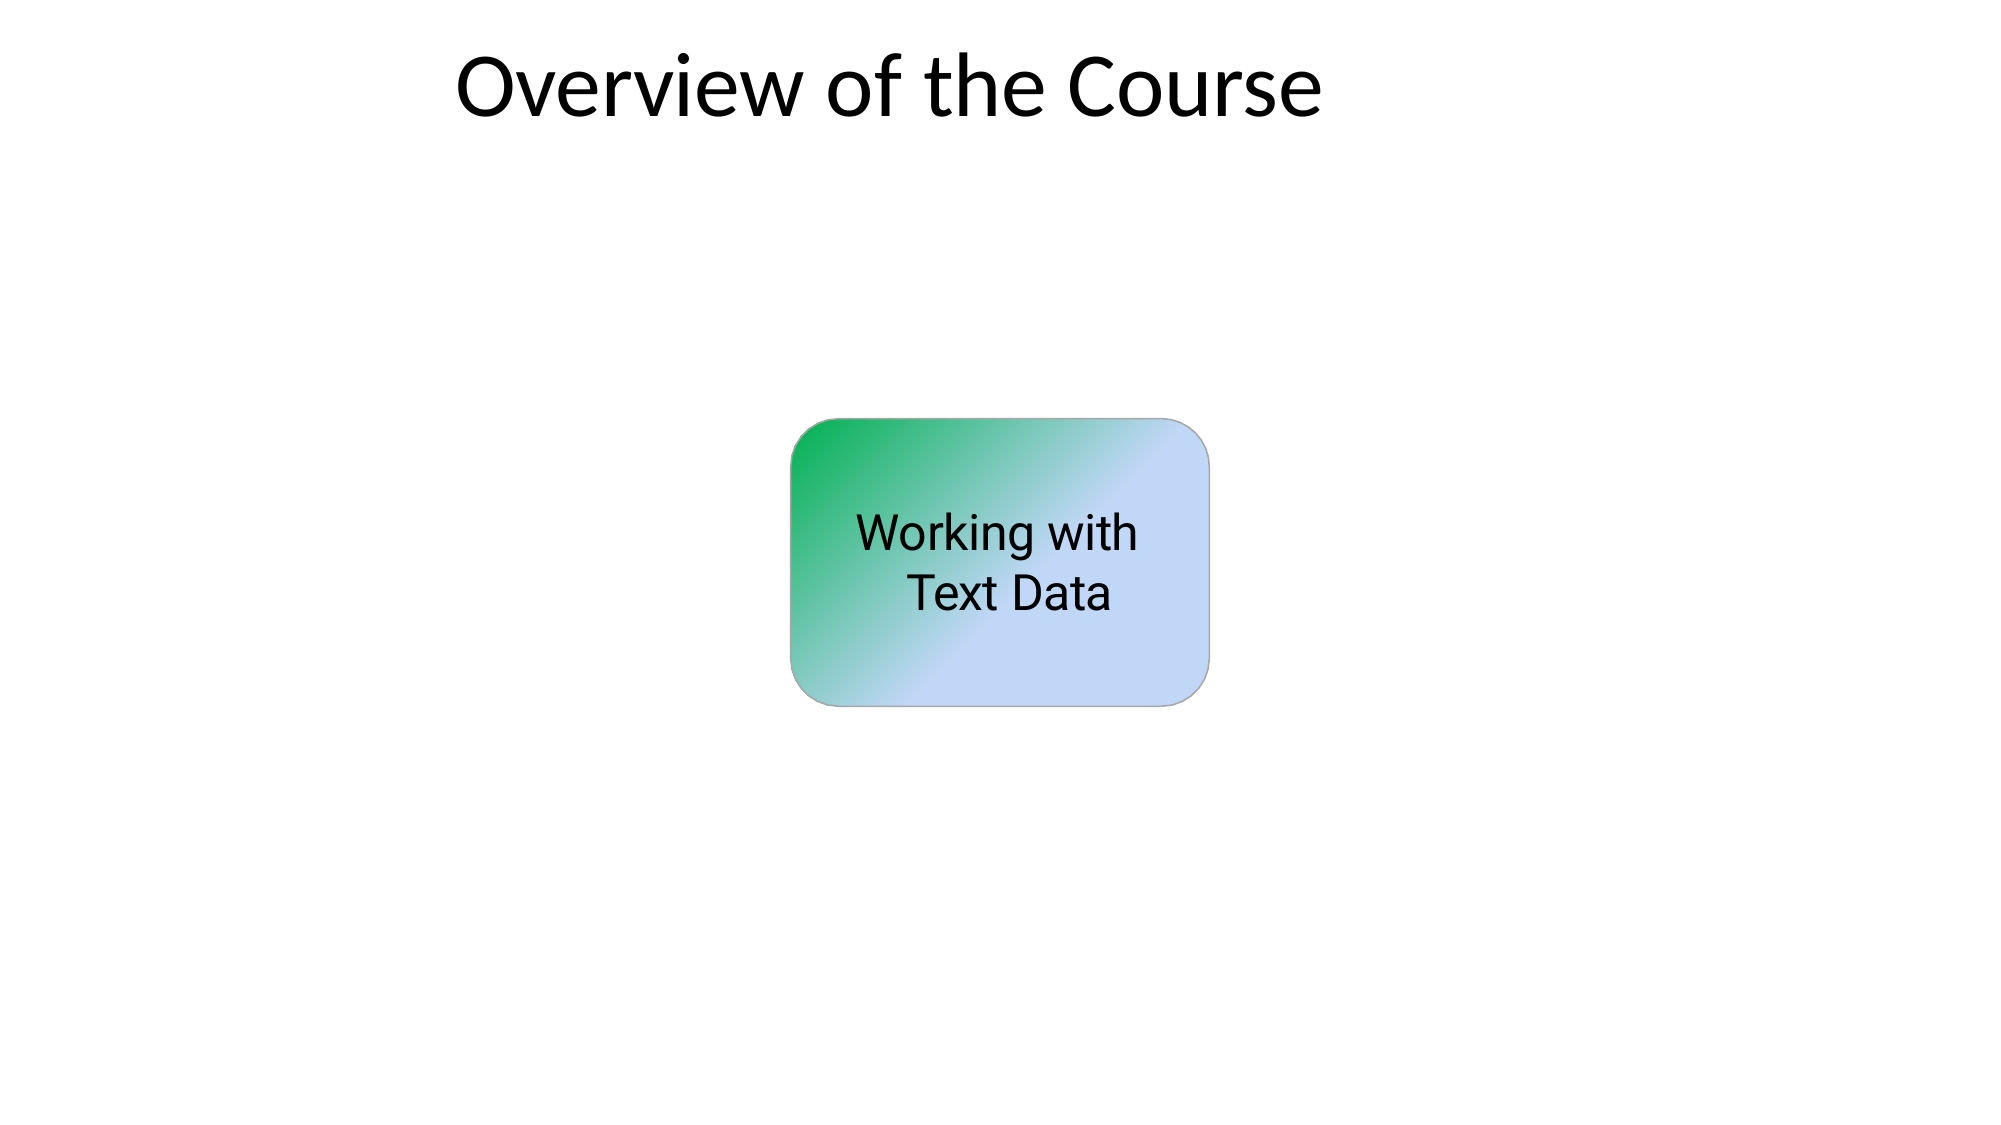

# Overview of the Course

Working with  Text Data